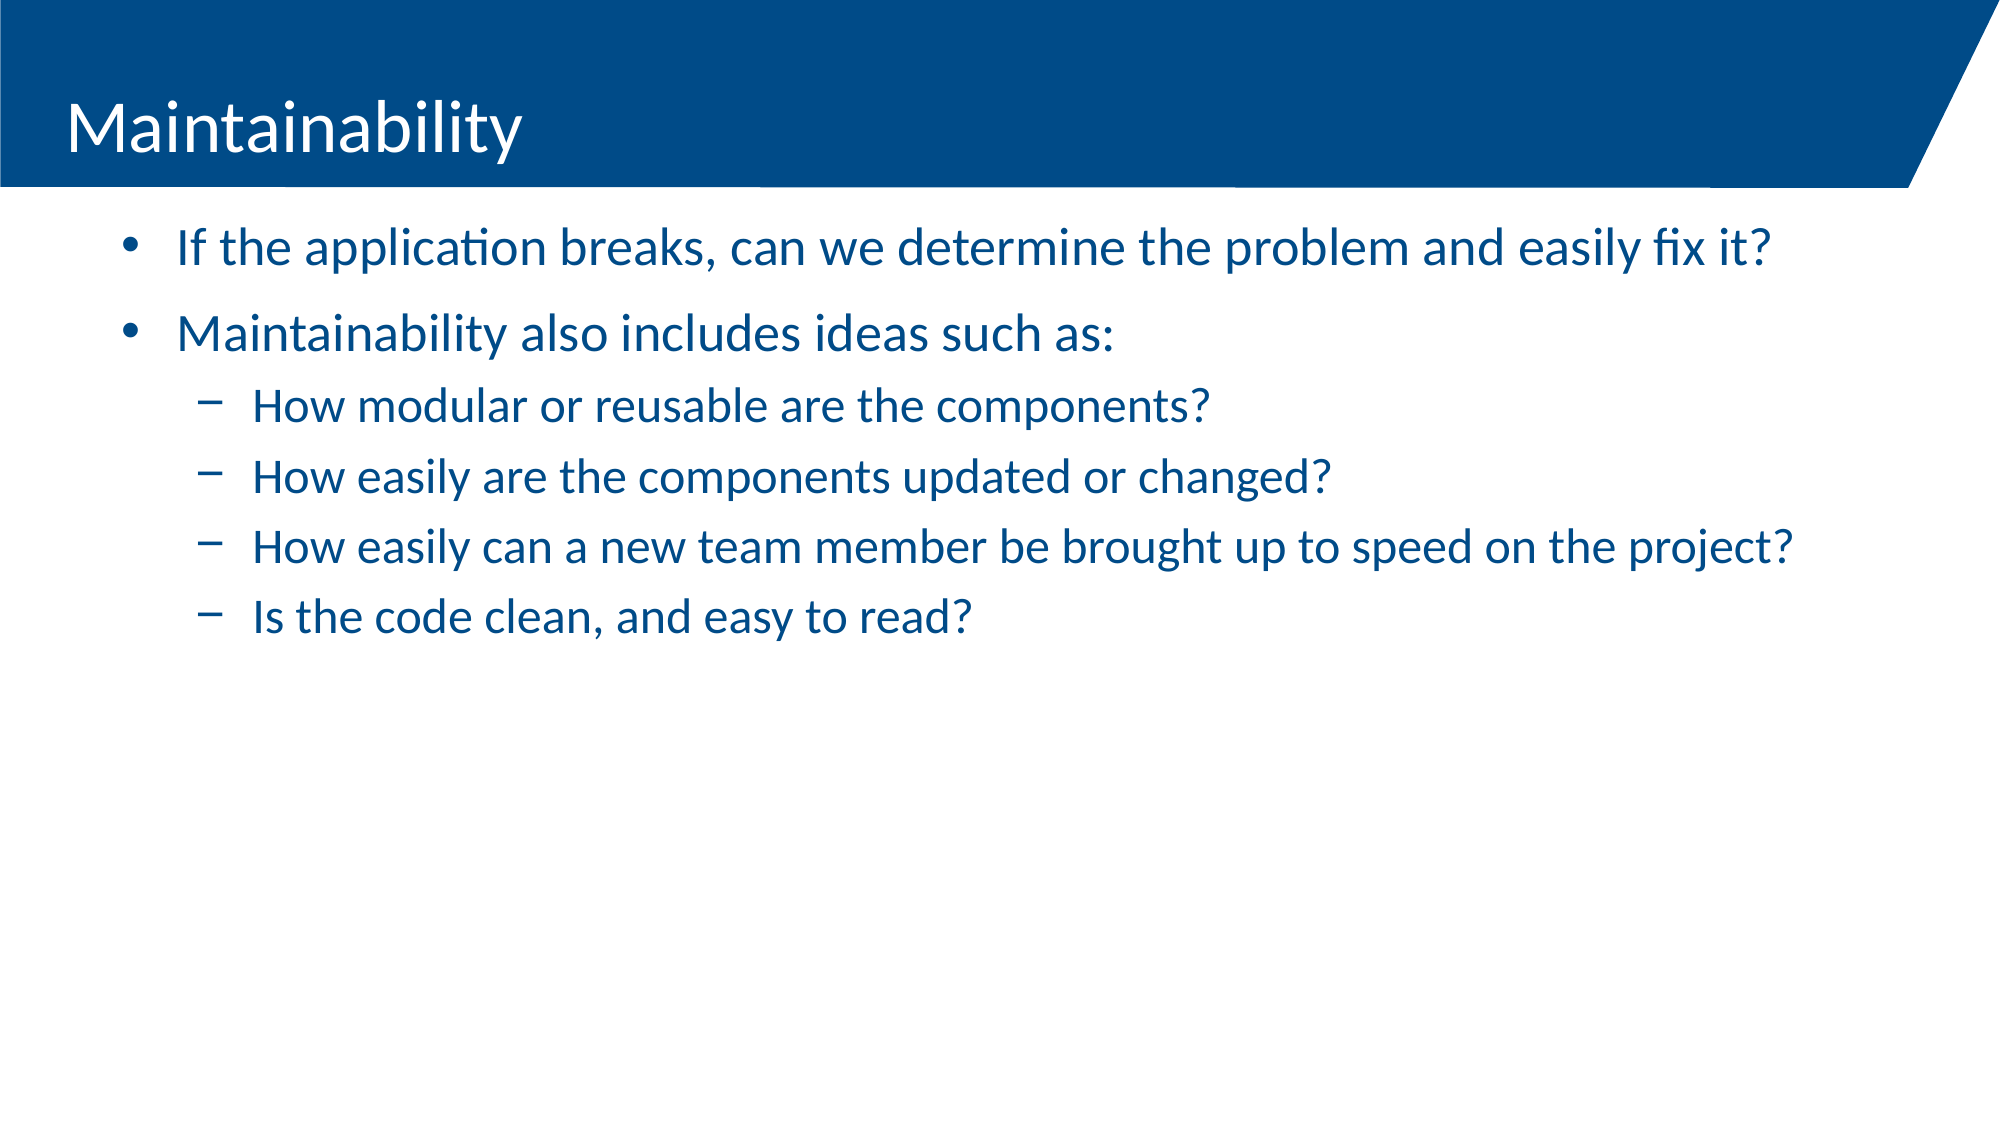

# Maintainability
If the application breaks, can we determine the problem and easily fix it?
Maintainability also includes ideas such as:
How modular or reusable are the components?
How easily are the components updated or changed?
How easily can a new team member be brought up to speed on the project?
Is the code clean, and easy to read?